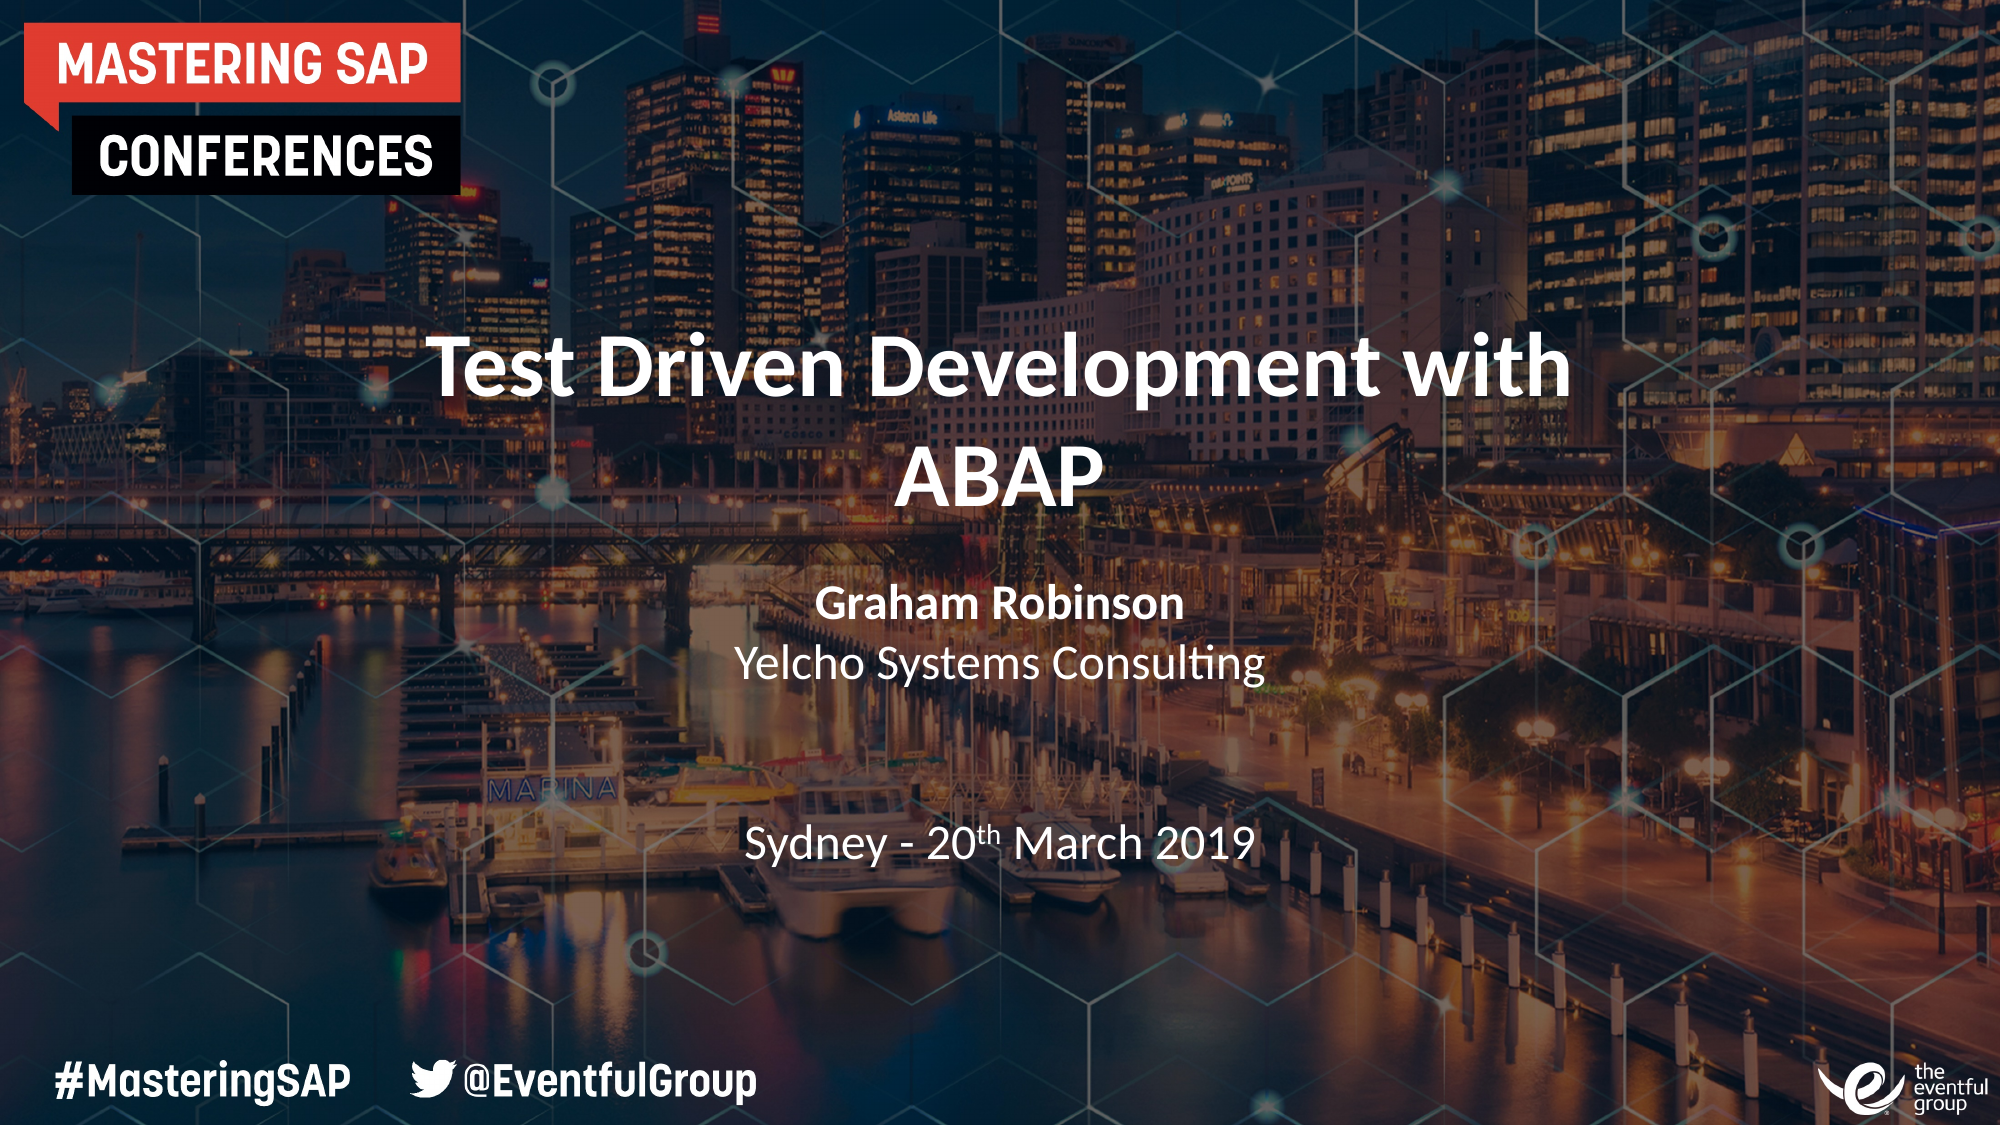

Test Driven Development with ABAP
Graham Robinson
Yelcho Systems Consulting
Sydney - 20th March 2019